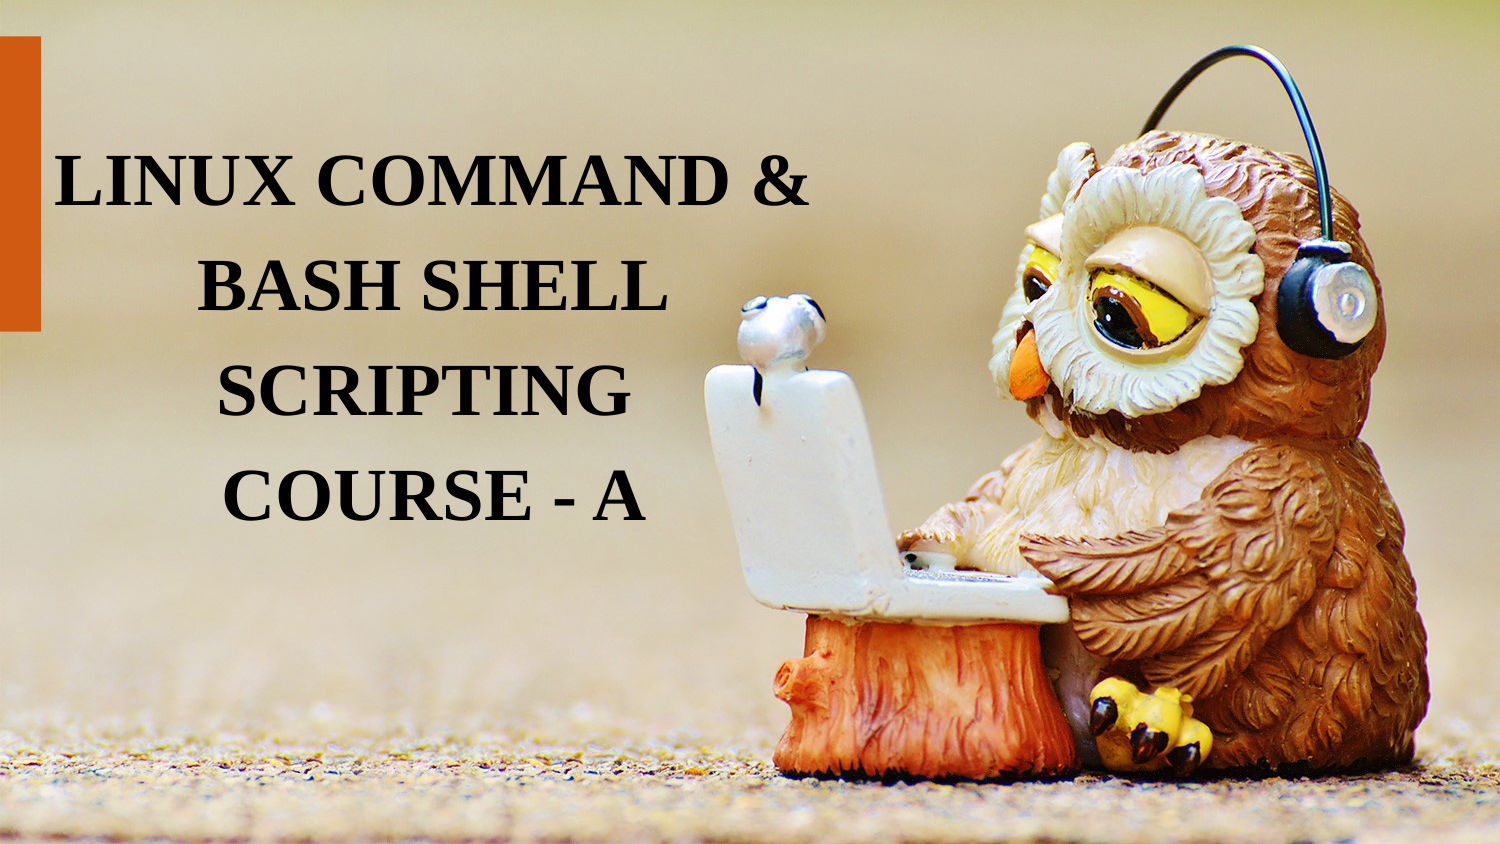

LINUX COMMAND &
BASH SHELL
SCRIPTING
COURSE - A